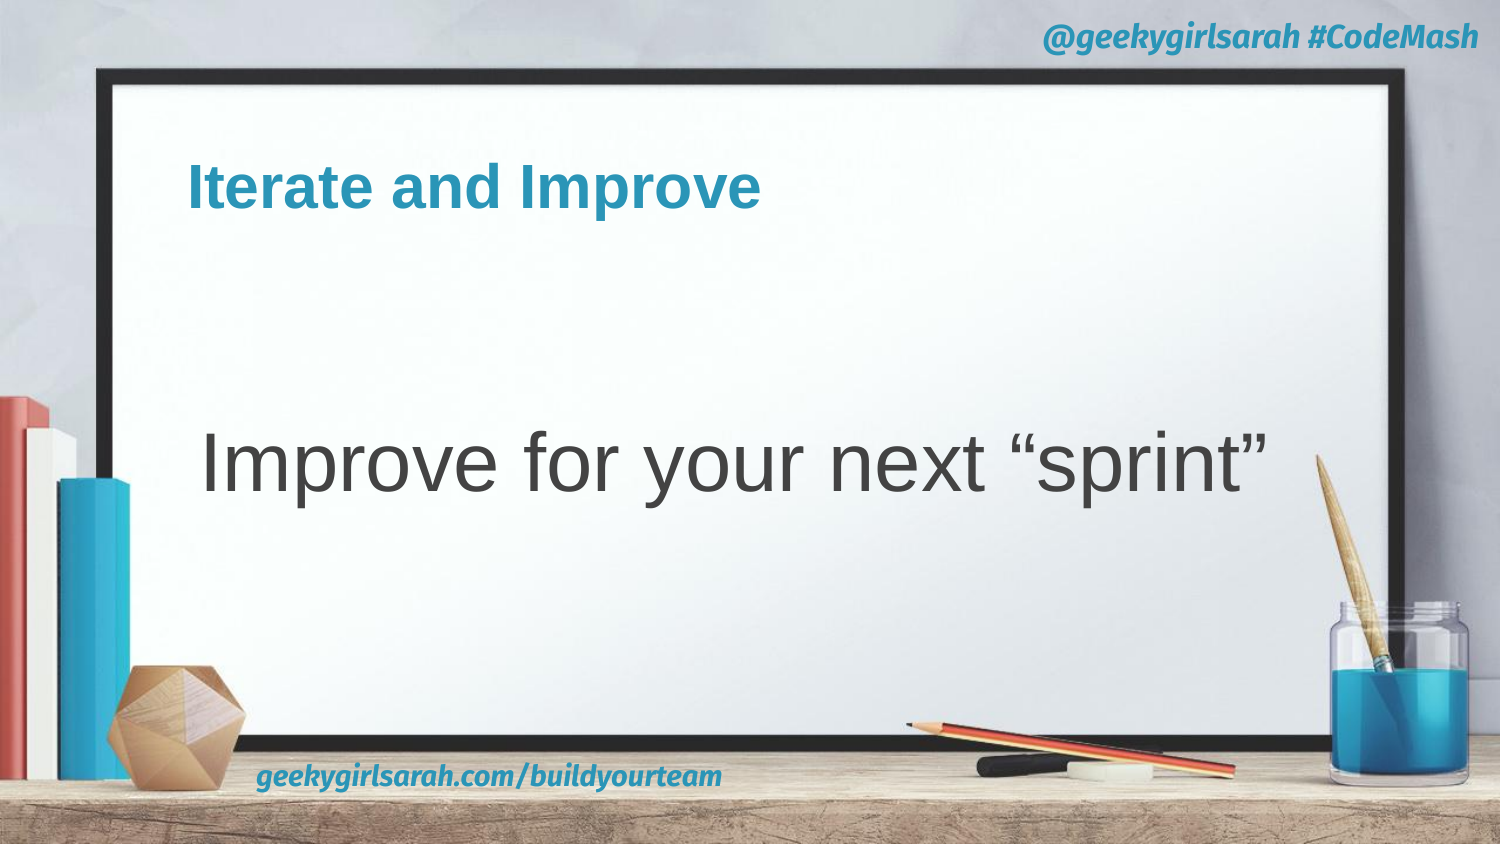

# Iterate and Improve
Improve for your next “sprint”